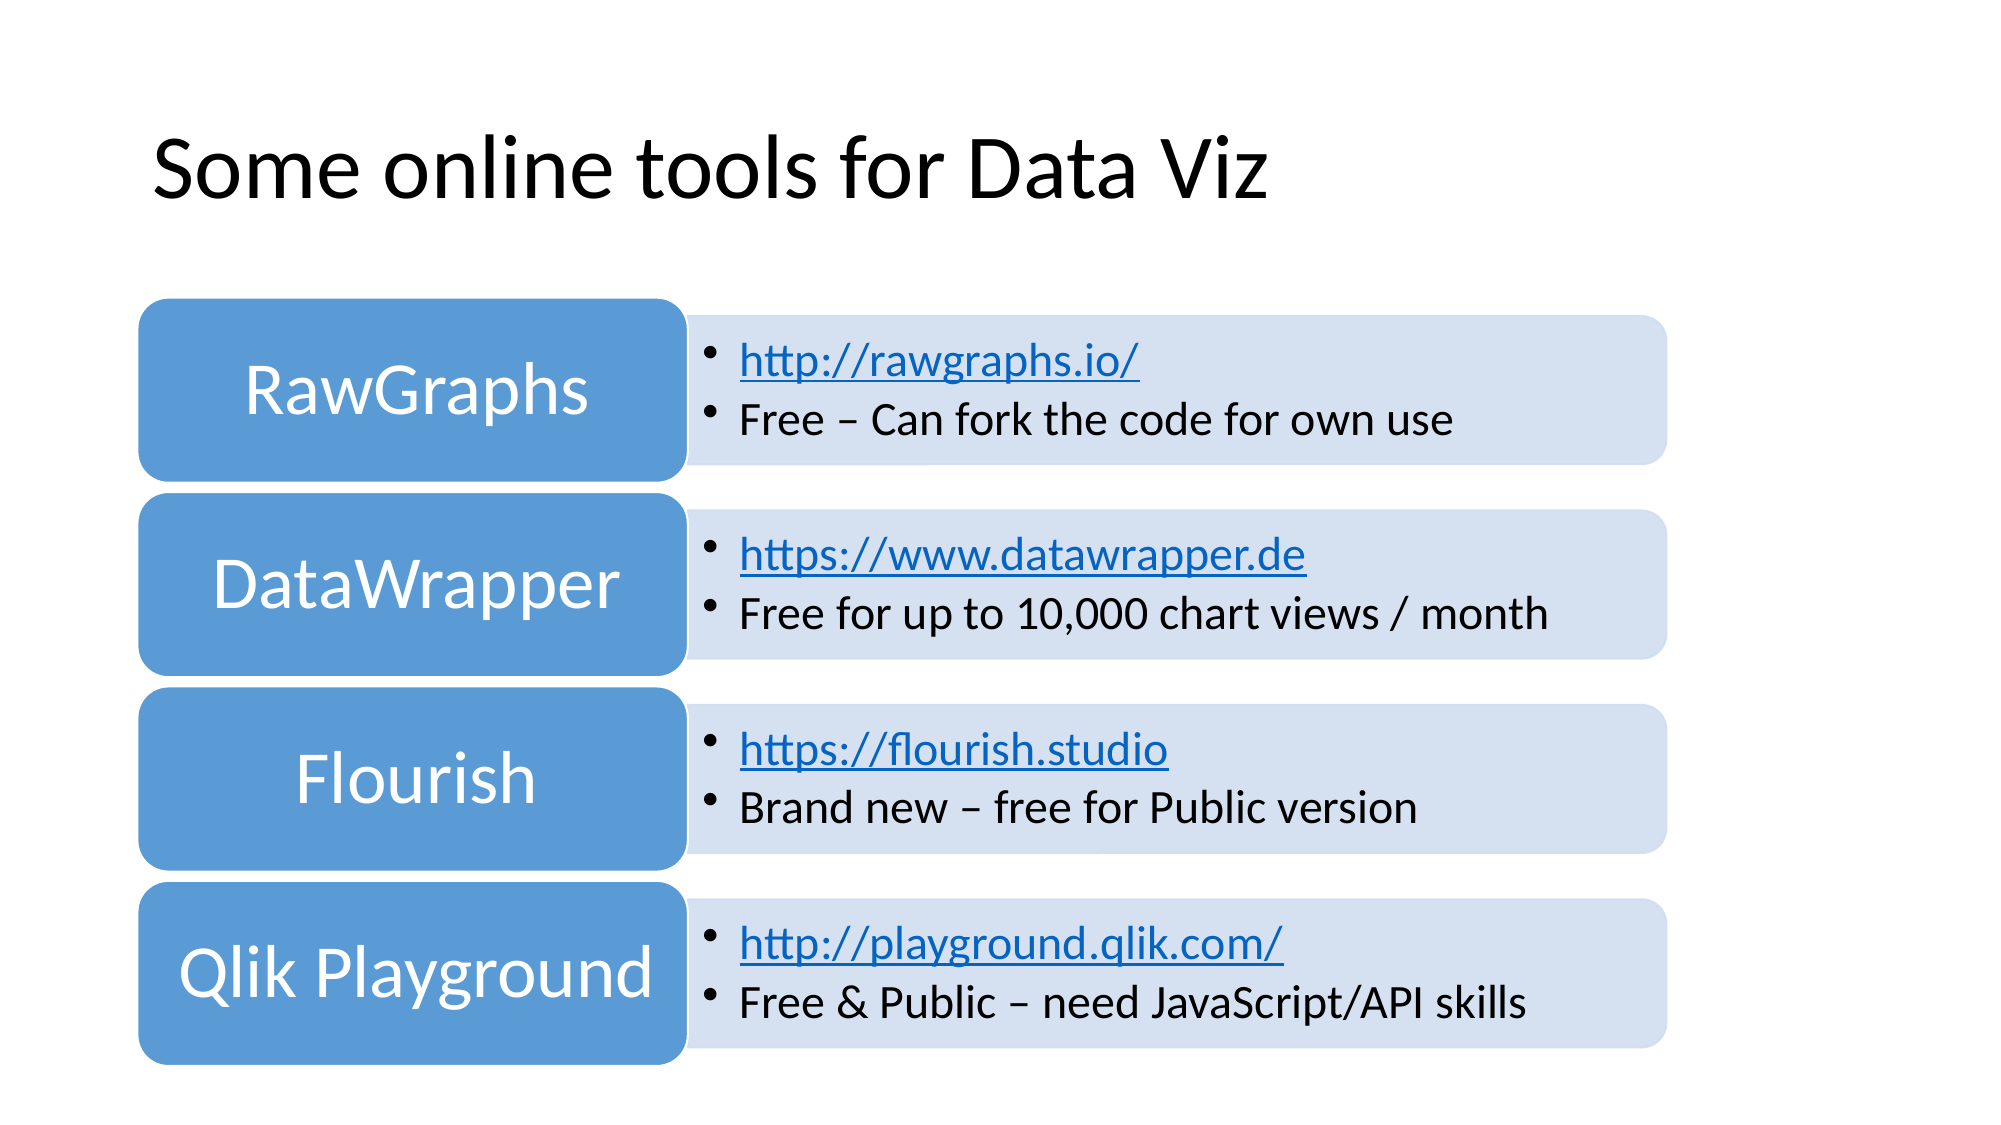

# Some online tools for Data Viz
http://rawgraphs.io/
Free – Can fork the code for own use
RawGraphs
https://www.datawrapper.de
Free for up to 10,000 chart views / month
DataWrapper
https://flourish.studio
Brand new – free for Public version
Flourish
http://playground.qlik.com/
Free & Public – need JavaScript/API skills
Qlik Playground